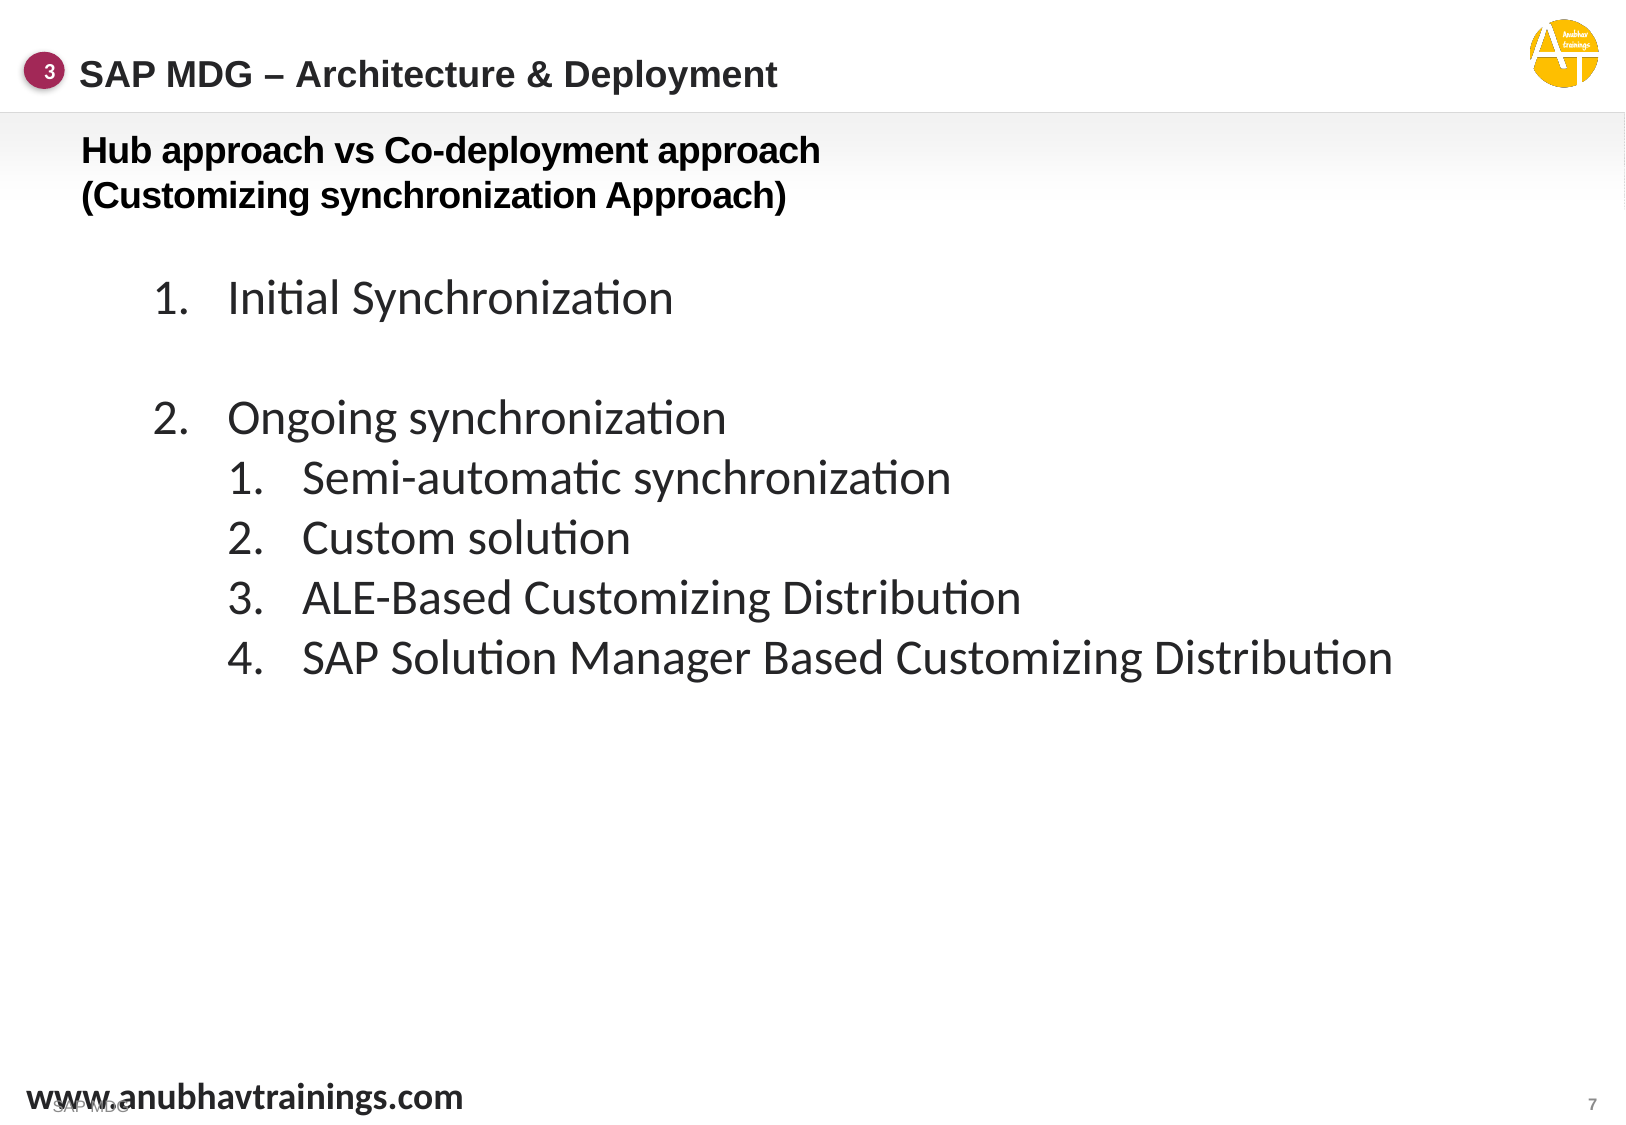

SAP MDG – Architecture & Deployment
3
Hub approach vs Co-deployment approach (Customizing synchronization Approach)
#
Initial Synchronization

Ongoing synchronization
Semi-automatic synchronization
Custom solution
ALE-Based Customizing Distribution
SAP Solution Manager Based Customizing Distribution